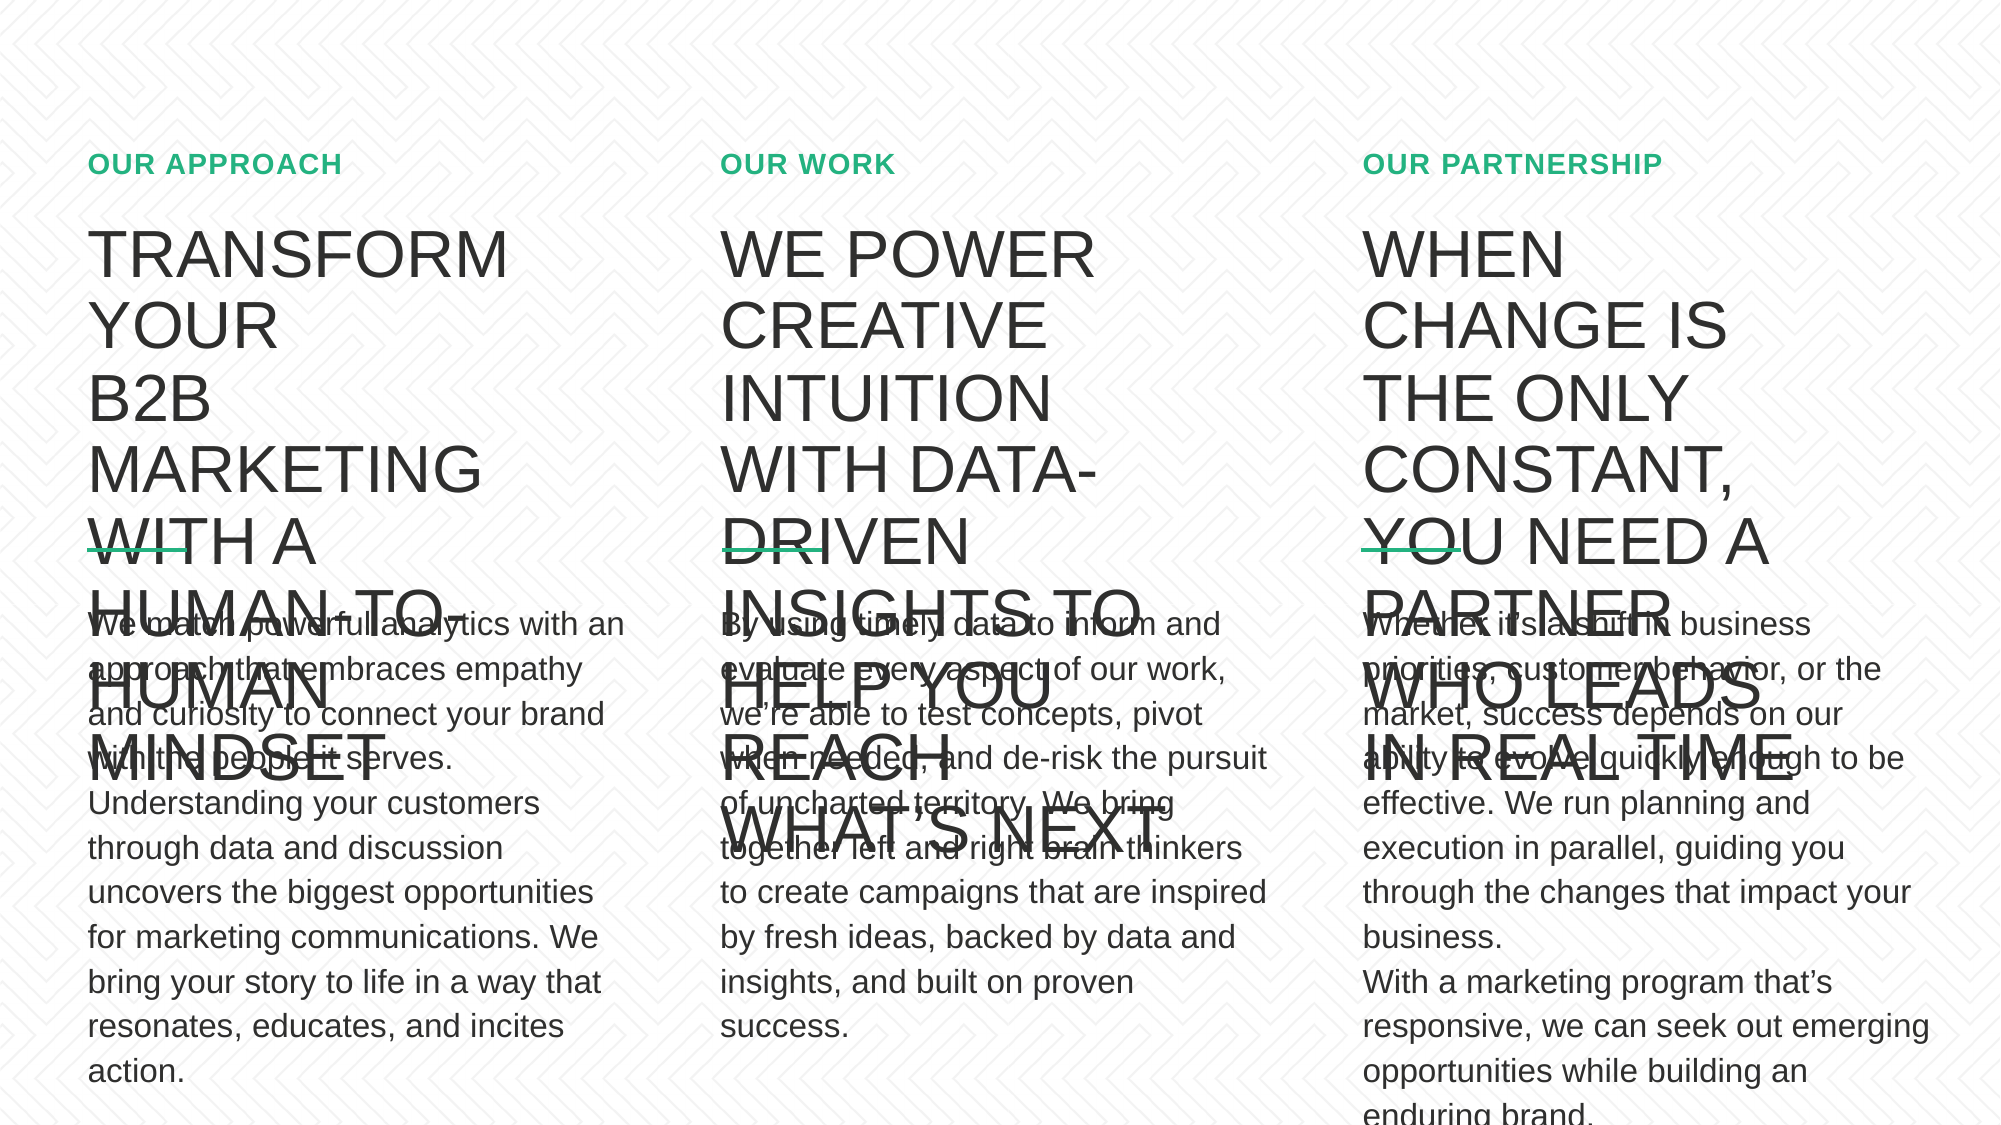

Our approach
Our Work
Our Partnership
# Transform your b2b marketing with a human-to-human mindset
We power creative intuition with data-driven insights to help you reach what’s next
When change is
the only constant,
you need a partner
who leads in real time

We match powerful analytics with an approach that embraces empathy and curiosity to connect your brand with the people it serves. Understanding your customers through data and discussion uncovers the biggest opportunities for marketing communications. We bring your story to life in a way that resonates, educates, and incites action.

By using timely data to inform and evaluate every aspect of our work, we’re able to test concepts, pivot when needed, and de-risk the pursuit of uncharted territory. We bring together left and right brain thinkers to create campaigns that are inspired by fresh ideas, backed by data and insights, and built on proven success.
Whether it’s a shift in business priorities, customer behavior, or the market, success depends on our ability to evolve quickly enough to be effective. We run planning and execution in parallel, guiding you through the changes that impact your business.
With a marketing program that’s responsive, we can seek out emerging opportunities while building an enduring brand.